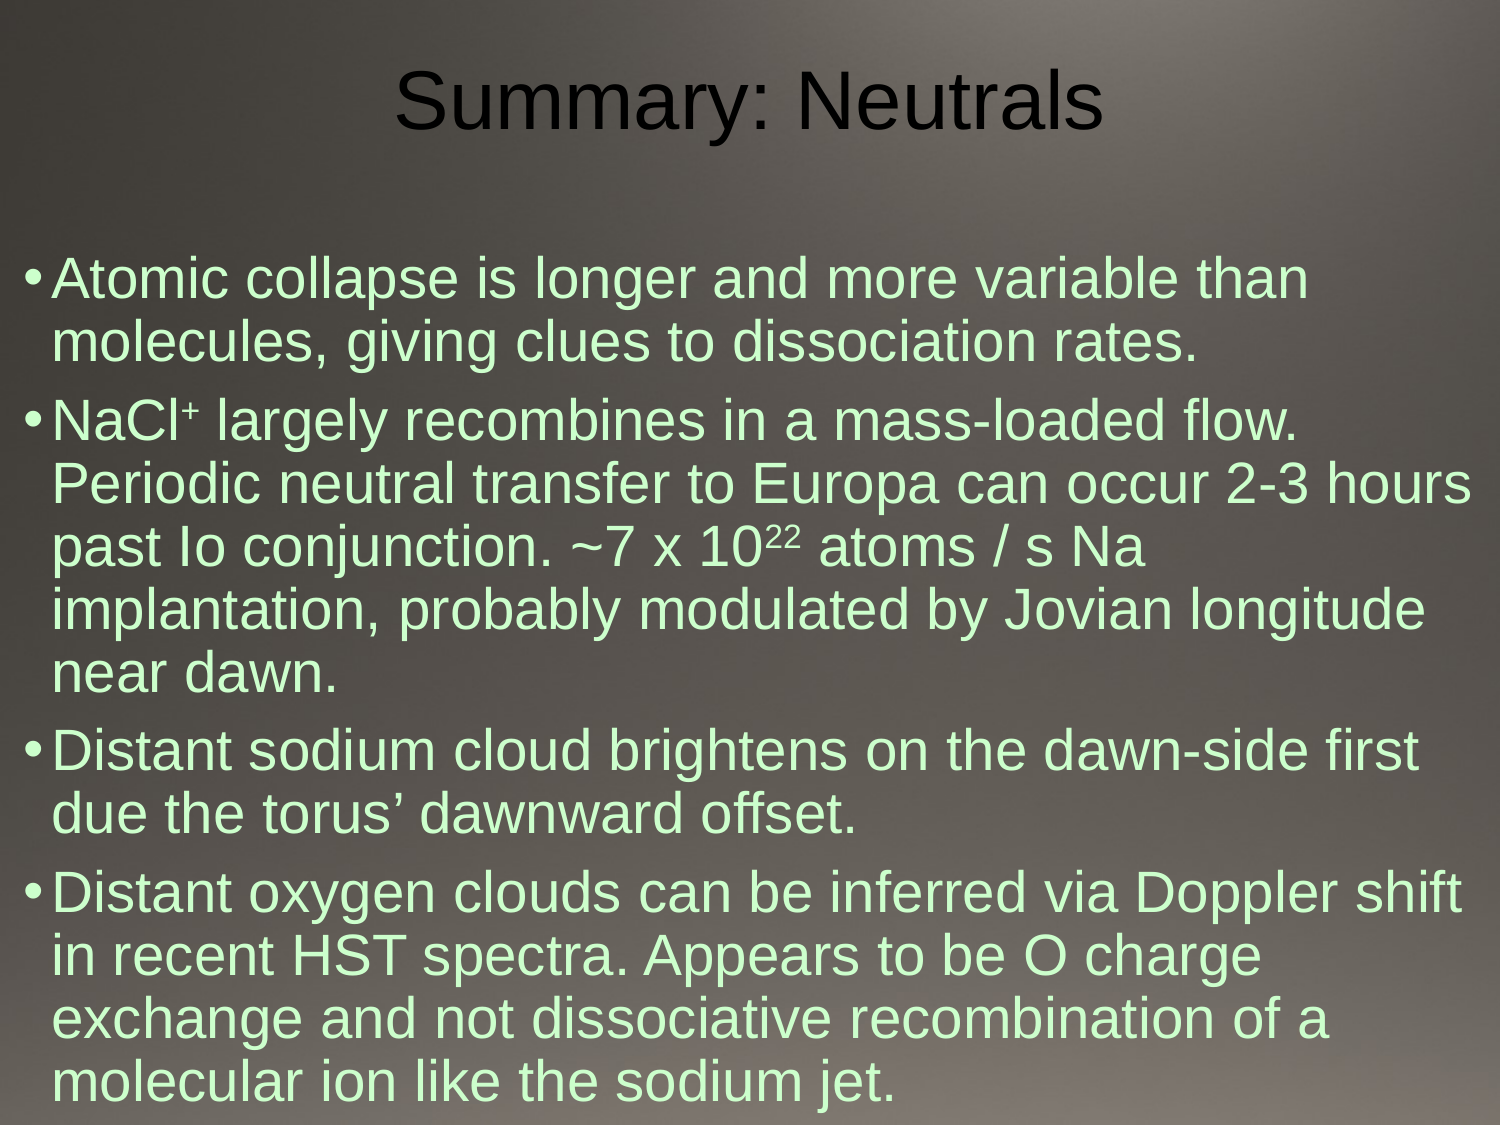

# Summary: Neutrals
Atomic collapse is longer and more variable than molecules, giving clues to dissociation rates.
NaCl+ largely recombines in a mass-loaded flow. Periodic neutral transfer to Europa can occur 2-3 hours past Io conjunction. ~7 x 1022 atoms / s Na implantation, probably modulated by Jovian longitude near dawn.
Distant sodium cloud brightens on the dawn-side first due the torus’ dawnward offset.
Distant oxygen clouds can be inferred via Doppler shift in recent HST spectra. Appears to be O charge exchange and not dissociative recombination of a molecular ion like the sodium jet.